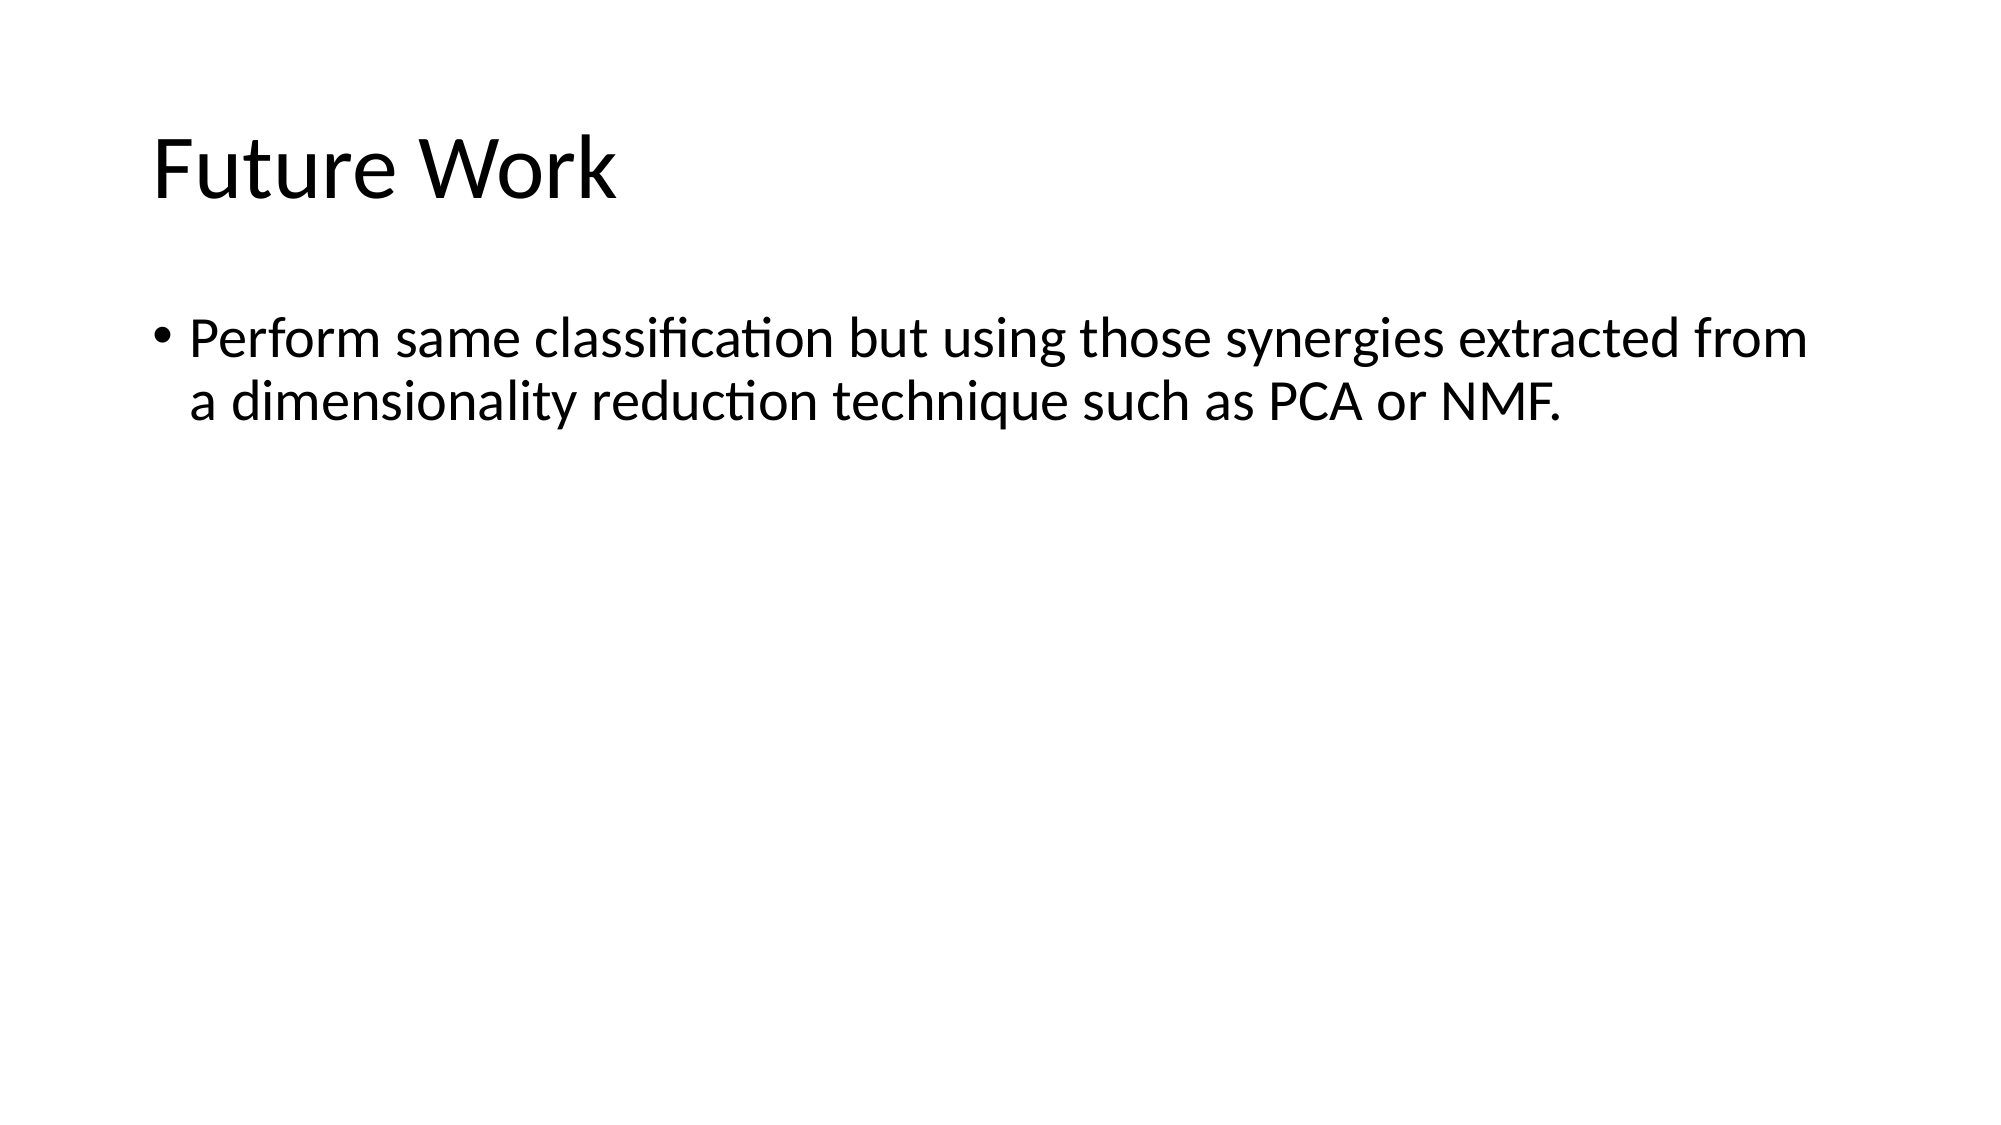

# Future Work
Perform same classification but using those synergies extracted from a dimensionality reduction technique such as PCA or NMF.